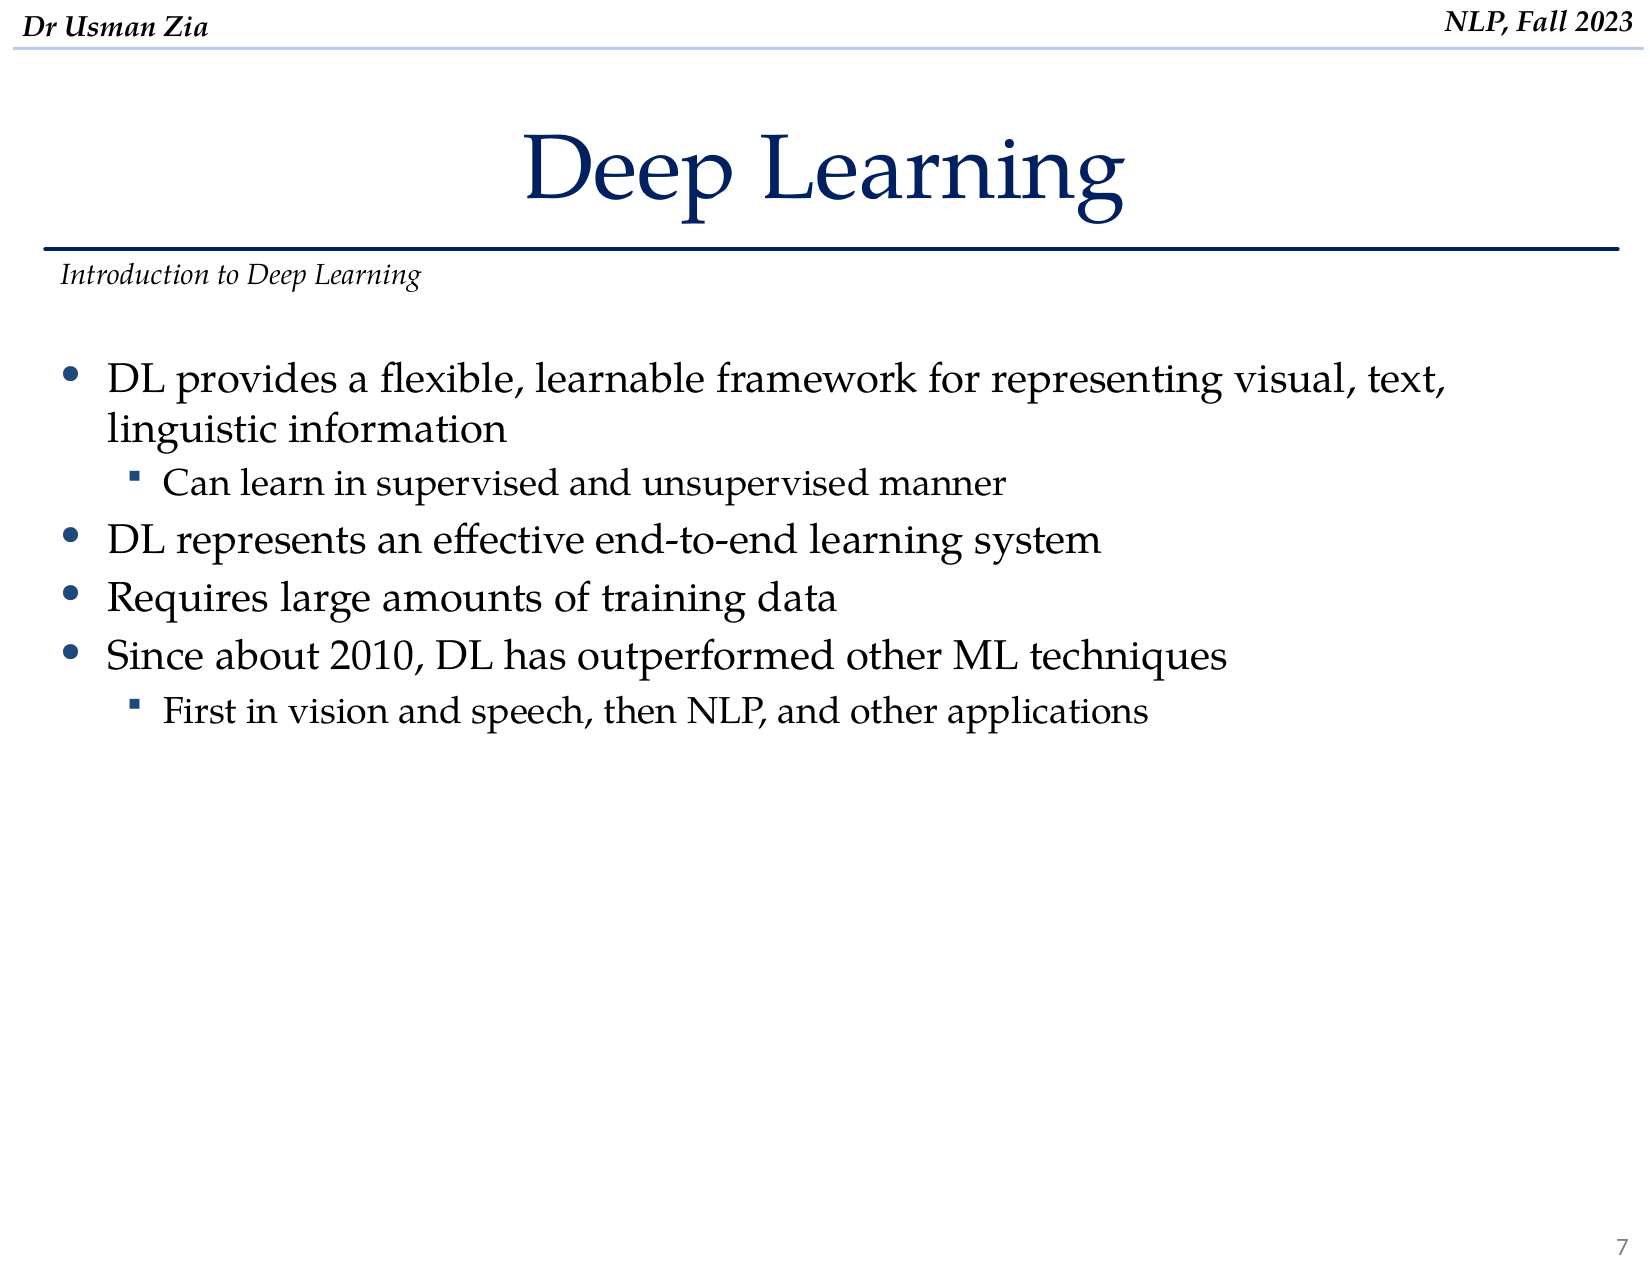

# Deep Learning
Introduction to Deep Learning

DL provides a flexible, learnable framework for representing visual, text, linguistic information
Can learn in supervised and unsupervised manner
DL represents an effective end-to-end learning system
Requires large amounts of training data
Since about 2010, DL has outperformed other ML techniques
First in vision and speech, then NLP, and other applications